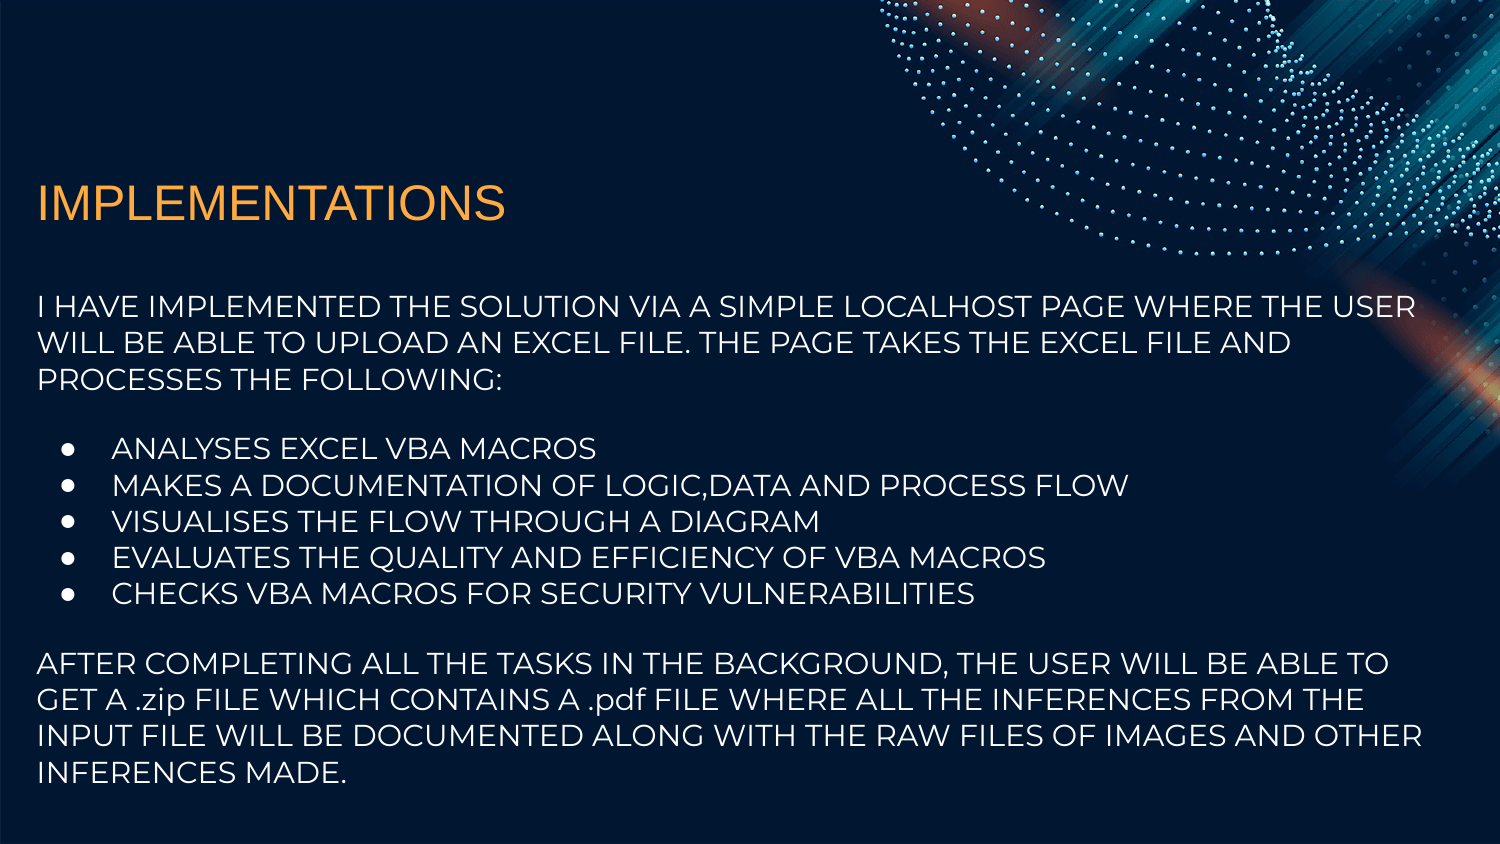

# IMPLEMENTATIONS
I HAVE IMPLEMENTED THE SOLUTION VIA A SIMPLE LOCALHOST PAGE WHERE THE USER WILL BE ABLE TO UPLOAD AN EXCEL FILE. THE PAGE TAKES THE EXCEL FILE AND PROCESSES THE FOLLOWING:
ANALYSES EXCEL VBA MACROS
MAKES A DOCUMENTATION OF LOGIC,DATA AND PROCESS FLOW
VISUALISES THE FLOW THROUGH A DIAGRAM
EVALUATES THE QUALITY AND EFFICIENCY OF VBA MACROS
CHECKS VBA MACROS FOR SECURITY VULNERABILITIES
AFTER COMPLETING ALL THE TASKS IN THE BACKGROUND, THE USER WILL BE ABLE TO GET A .zip FILE WHICH CONTAINS A .pdf FILE WHERE ALL THE INFERENCES FROM THE INPUT FILE WILL BE DOCUMENTED ALONG WITH THE RAW FILES OF IMAGES AND OTHER INFERENCES MADE.